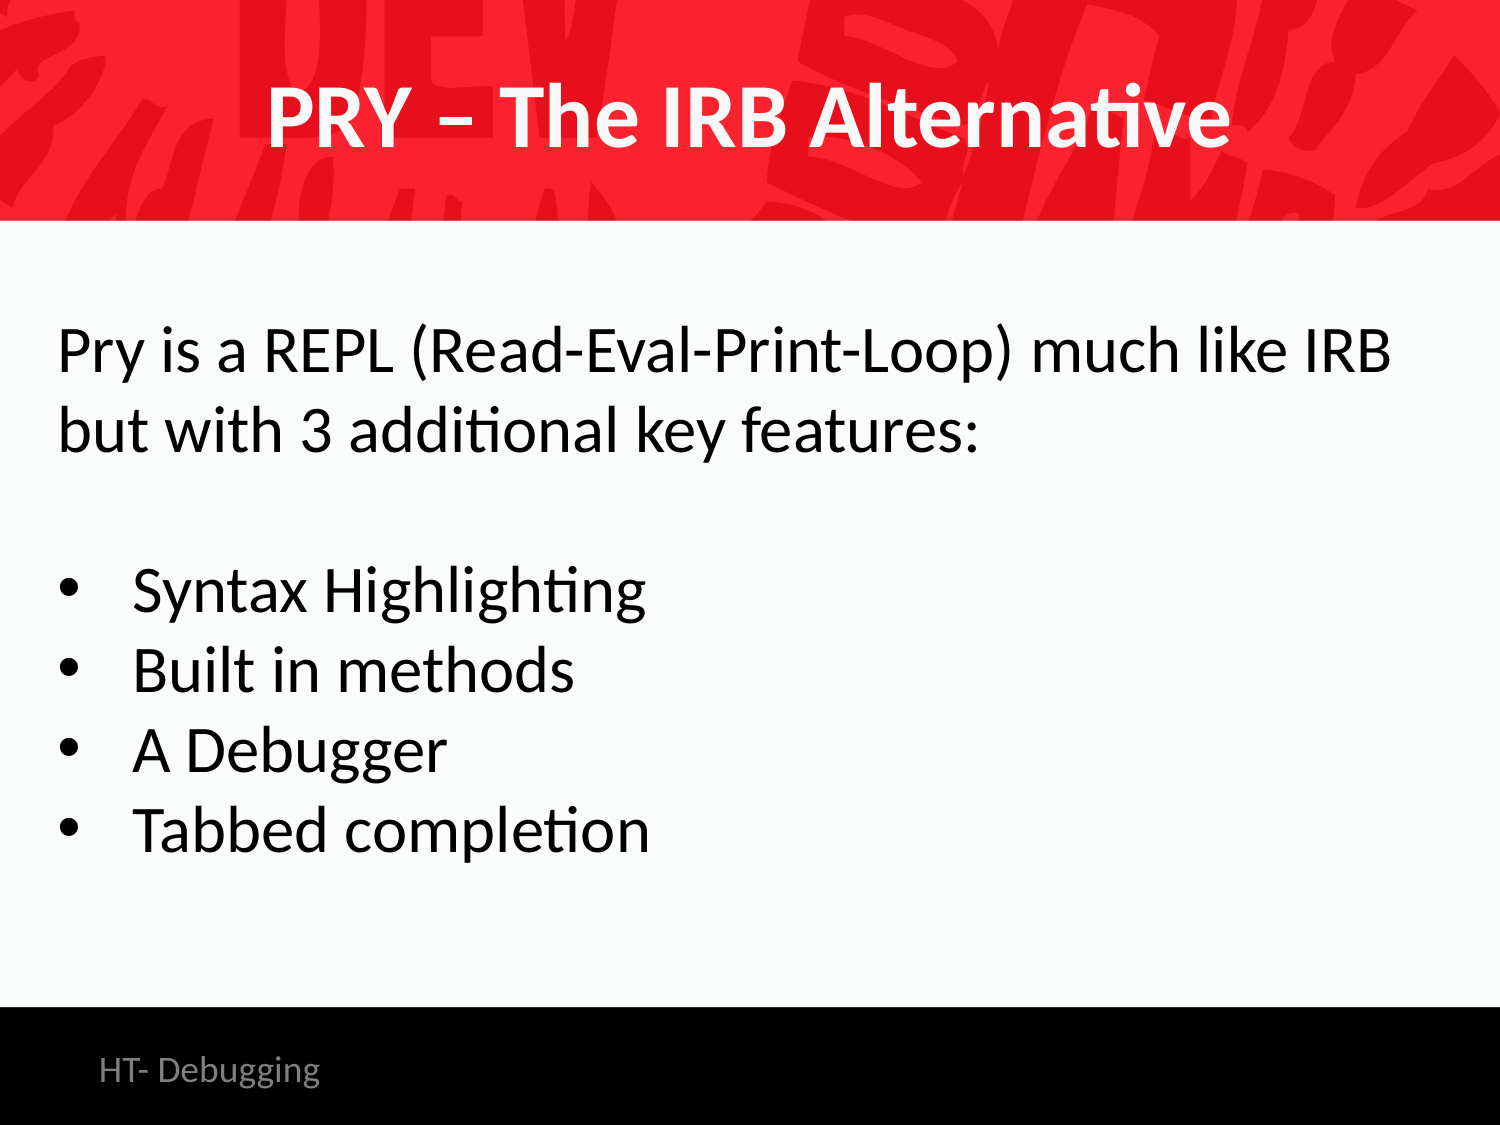

# PRY – The IRB Alternative
Pry is a REPL (Read-Eval-Print-Loop) much like IRB but with 3 additional key features:

Syntax Highlighting
Built in methods
A Debugger
Tabbed completion
HT- Debugging